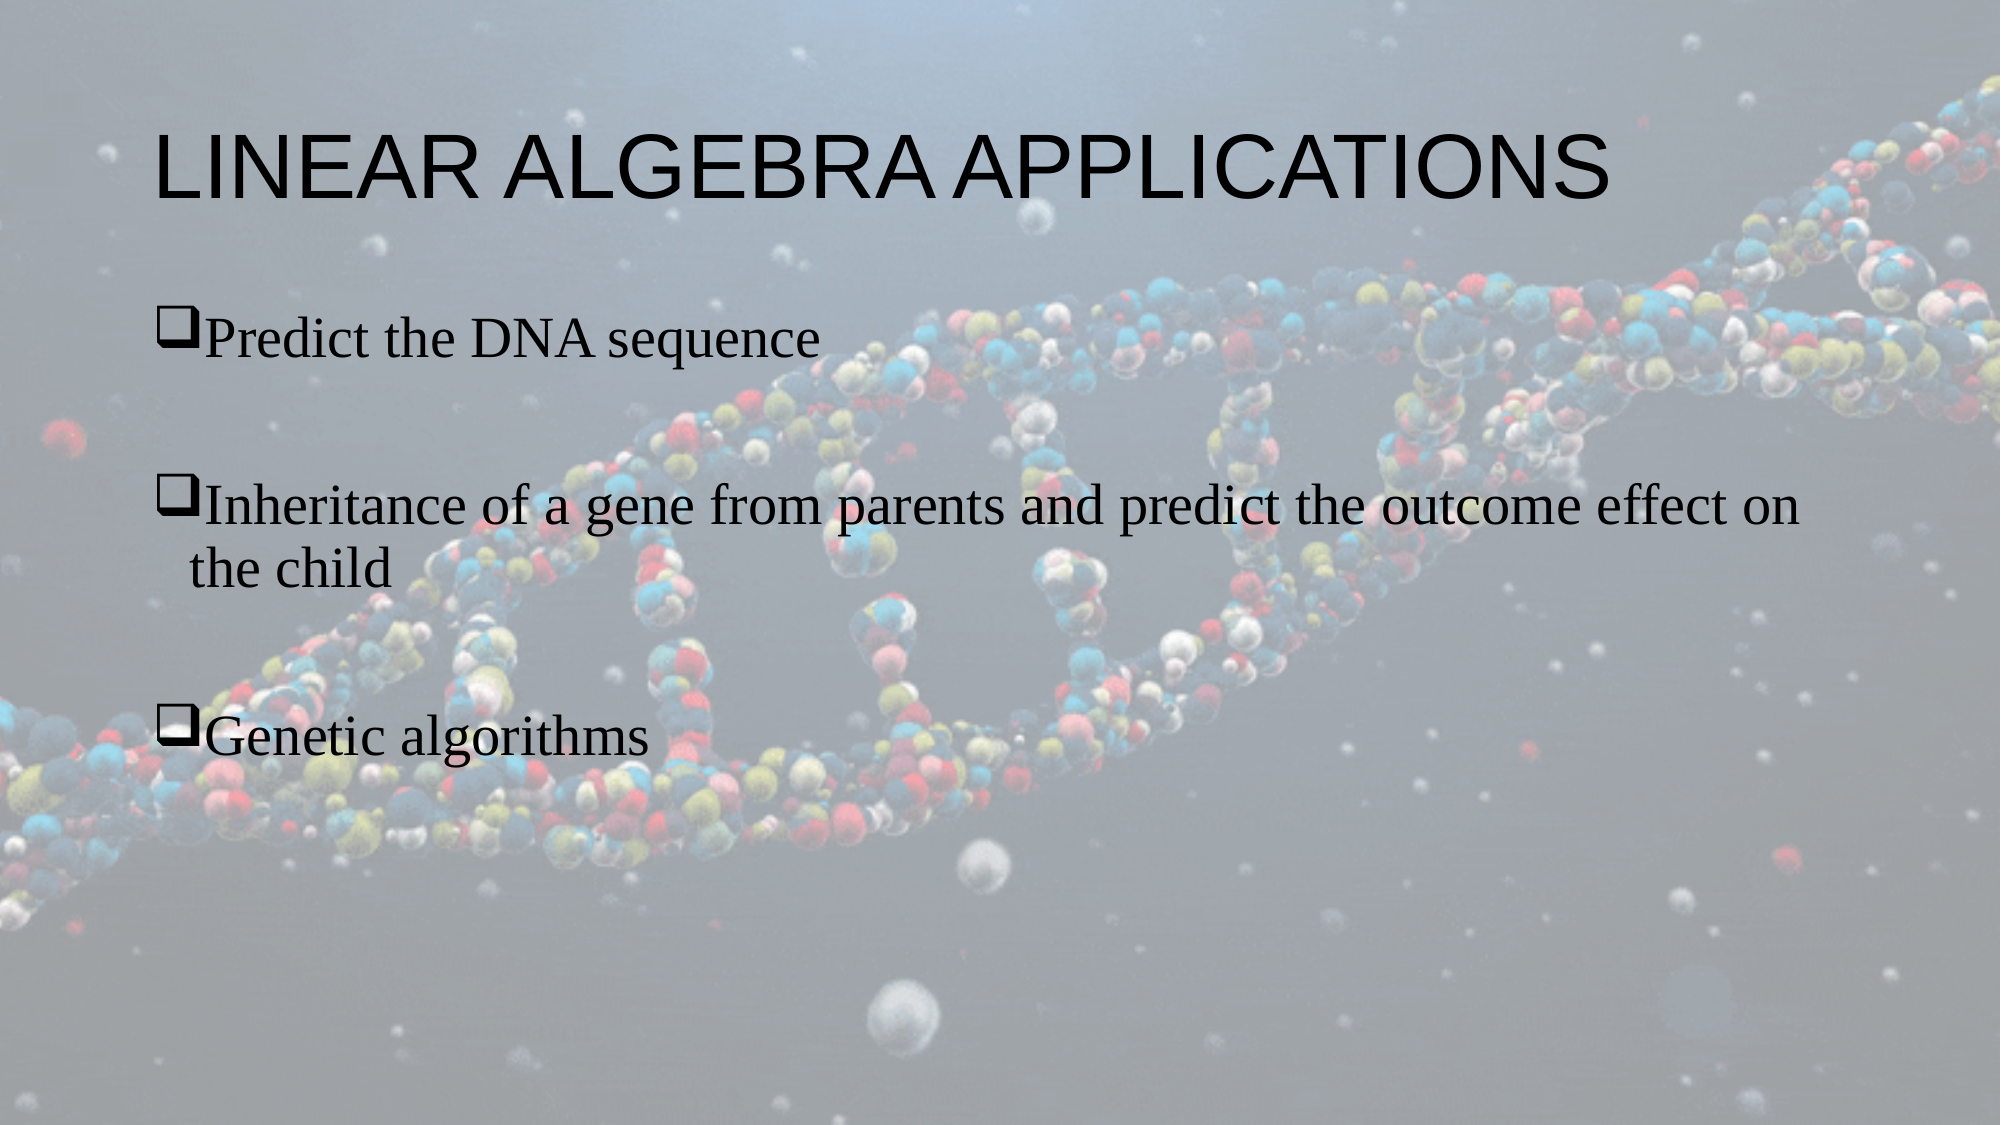

# LINEAR ALGEBRA APPLICATIONS
Predict the DNA sequence

Inheritance of a gene from parents and predict the outcome effect on the child

Genetic algorithms